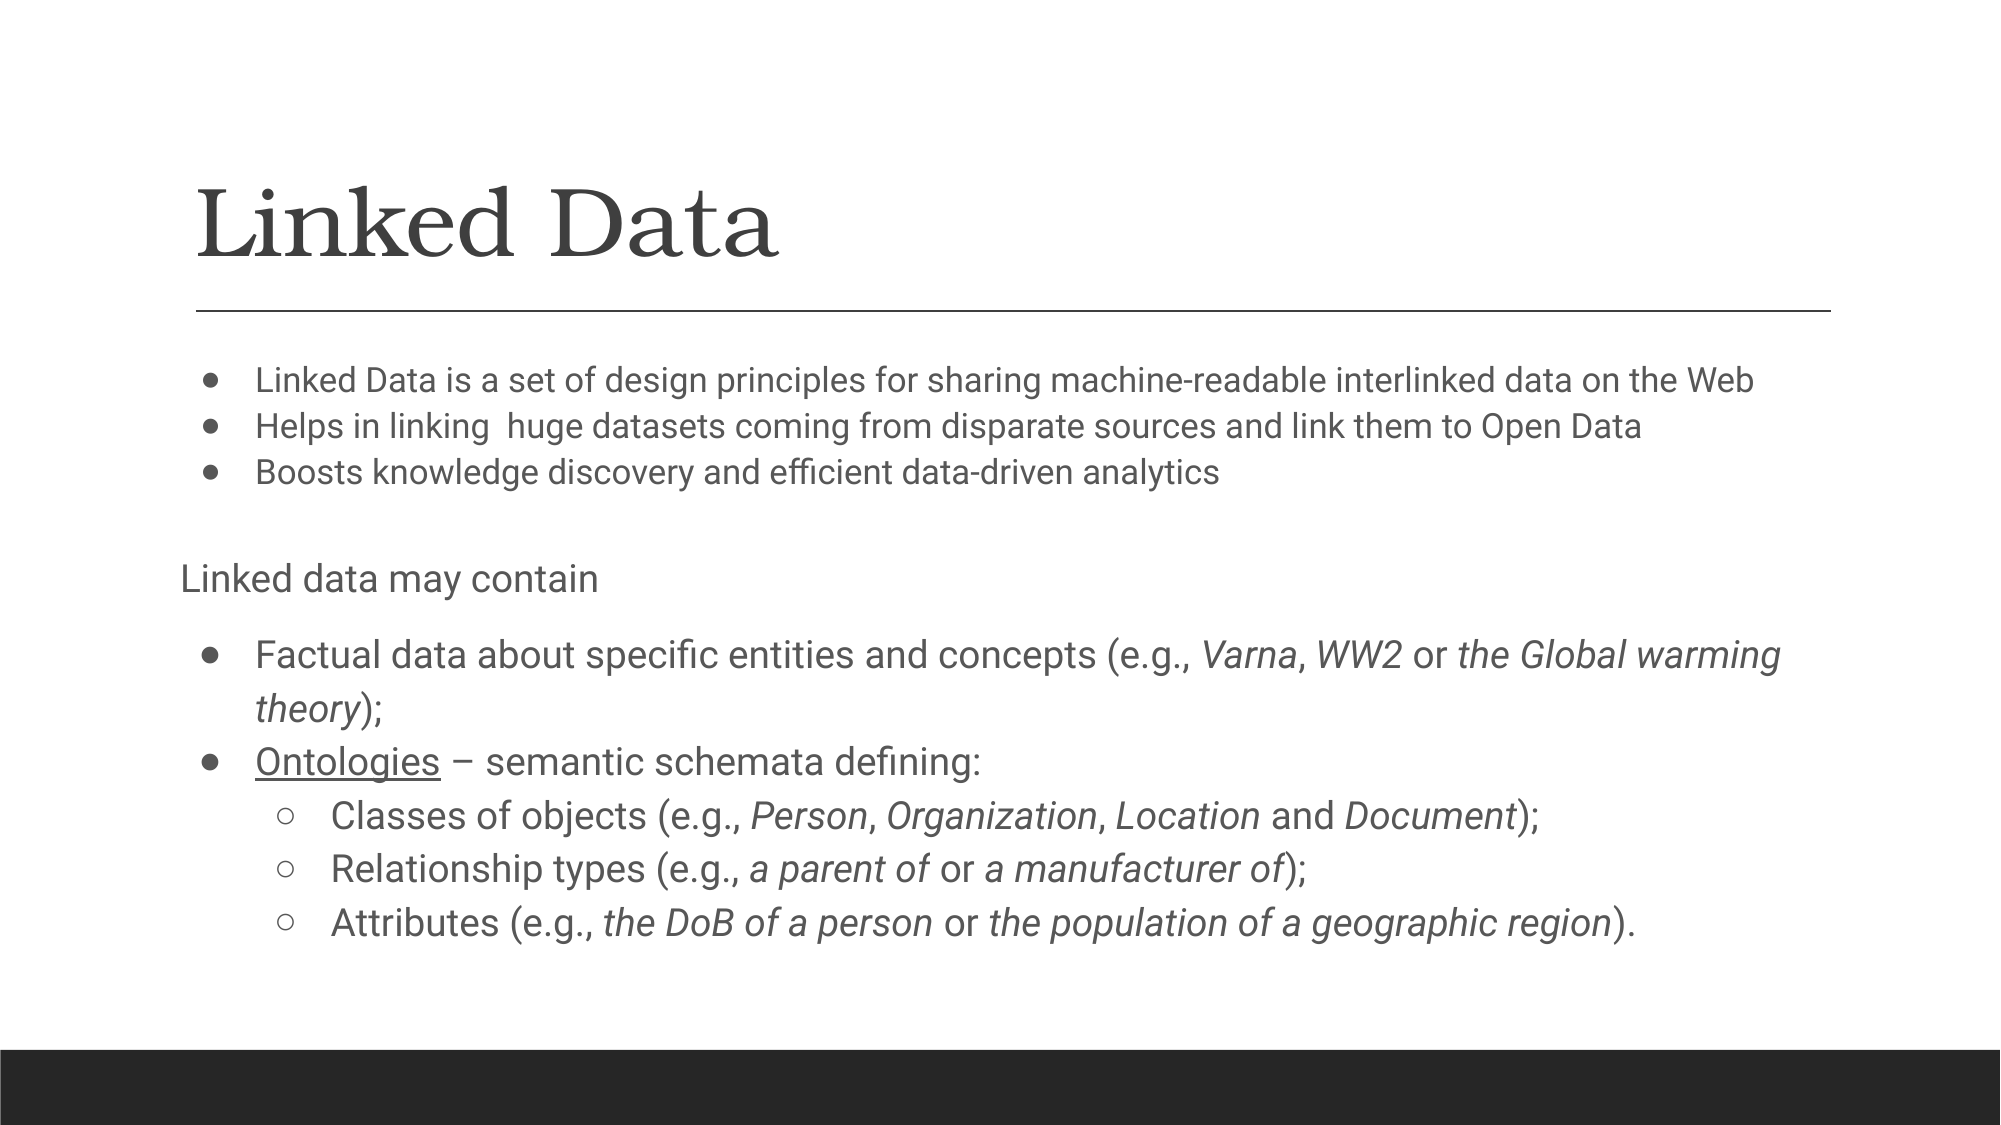

# Linked Data
Linked Data is a set of design principles for sharing machine-readable interlinked data on the Web
Helps in linking  huge datasets coming from disparate sources and link them to Open Data
Boosts knowledge discovery and efficient data-driven analytics

Linked data may contain
Factual data about specific entities and concepts (e.g., Varna, WW2 or the Global warming theory);
Ontologies – semantic schemata defining:
Classes of objects (e.g., Person, Organization, Location and Document);
Relationship types (e.g., a parent of or a manufacturer of);
Attributes (e.g., the DoB of a person or the population of a geographic region).